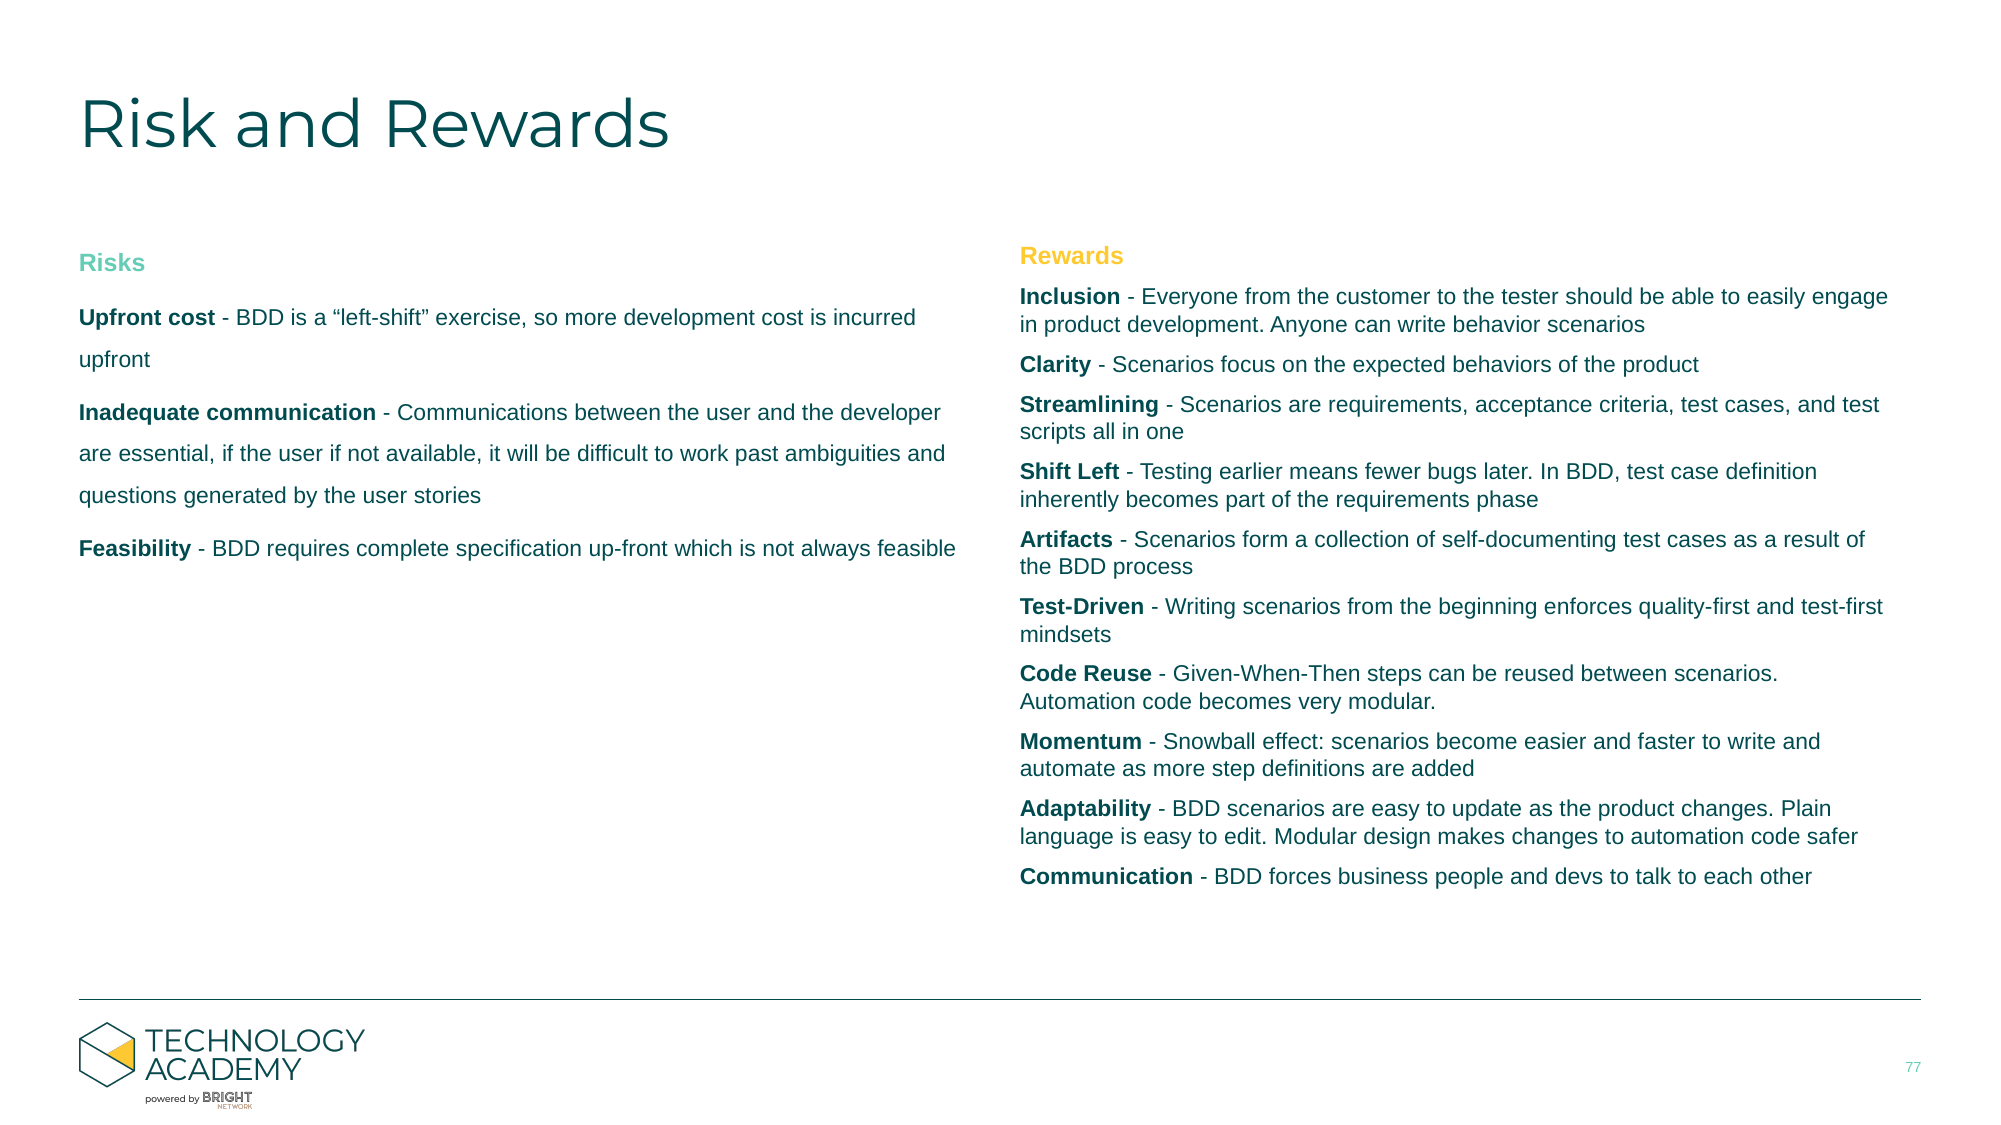

# Risk and Rewards
Risks
Upfront cost - BDD is a “left-shift” exercise, so more development cost is incurred upfront
Inadequate communication - Communications between the user and the developer are essential, if the user if not available, it will be difficult to work past ambiguities and questions generated by the user stories
Feasibility - BDD requires complete specification up-front which is not always feasible
Rewards
Inclusion - Everyone from the customer to the tester should be able to easily engage in product development. Anyone can write behavior scenarios
Clarity - Scenarios focus on the expected behaviors of the product
Streamlining - Scenarios are requirements, acceptance criteria, test cases, and test scripts all in one
Shift Left - Testing earlier means fewer bugs later. In BDD, test case definition inherently becomes part of the requirements phase
Artifacts - Scenarios form a collection of self-documenting test cases as a result of the BDD process
Test-Driven - Writing scenarios from the beginning enforces quality-first and test-first mindsets
Code Reuse - Given-When-Then steps can be reused between scenarios. Automation code becomes very modular.
Momentum - Snowball effect: scenarios become easier and faster to write and automate as more step definitions are added
Adaptability - BDD scenarios are easy to update as the product changes. Plain language is easy to edit. Modular design makes changes to automation code safer
Communication - BDD forces business people and devs to talk to each other
77